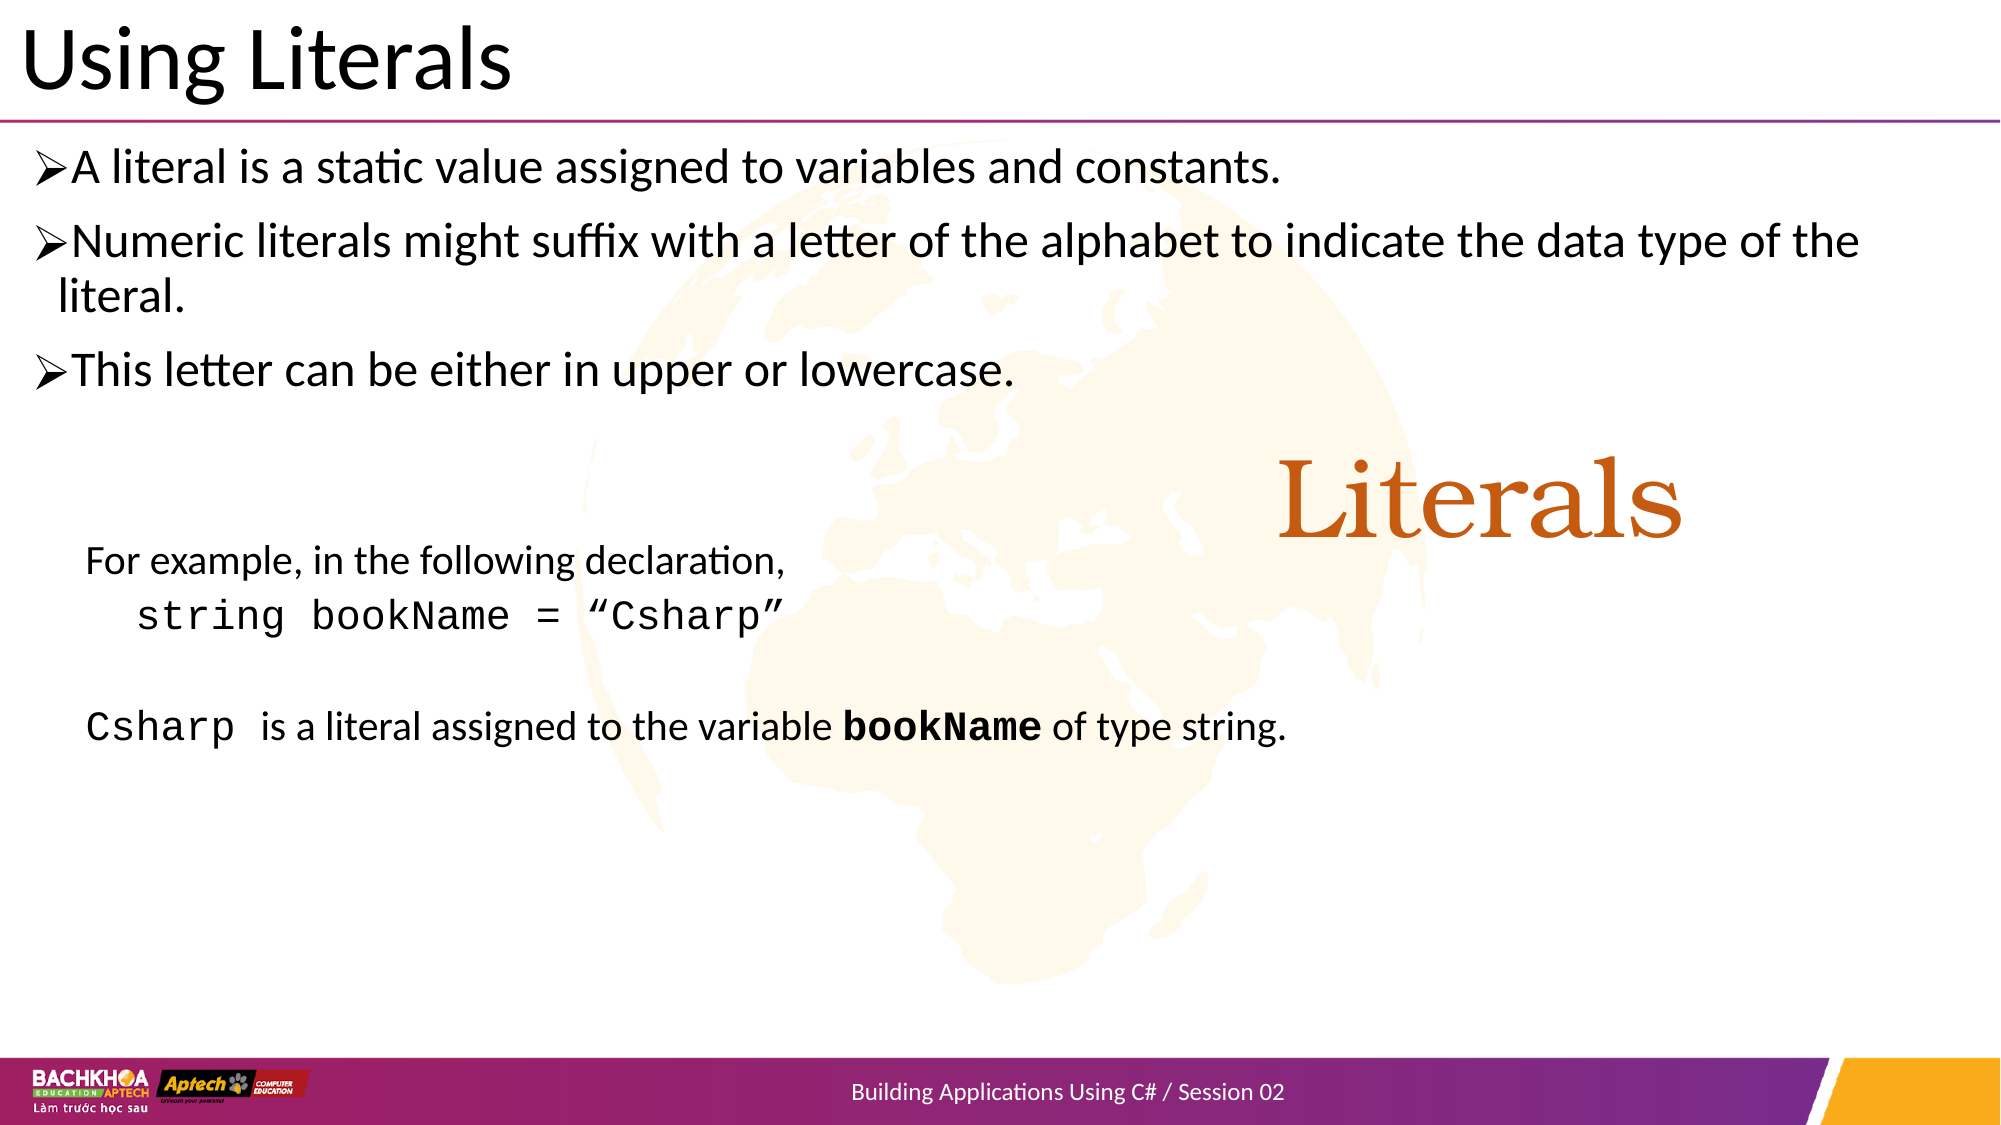

# Using Literals
A literal is a static value assigned to variables and constants.
Numeric literals might suffix with a letter of the alphabet to indicate the data type of the literal.
This letter can be either in upper or lowercase.

For example, in the following declaration,
  string bookName = “Csharp”

Csharp is a literal assigned to the variable bookName of type string.
Literals
Building Applications Using C# / Session 02